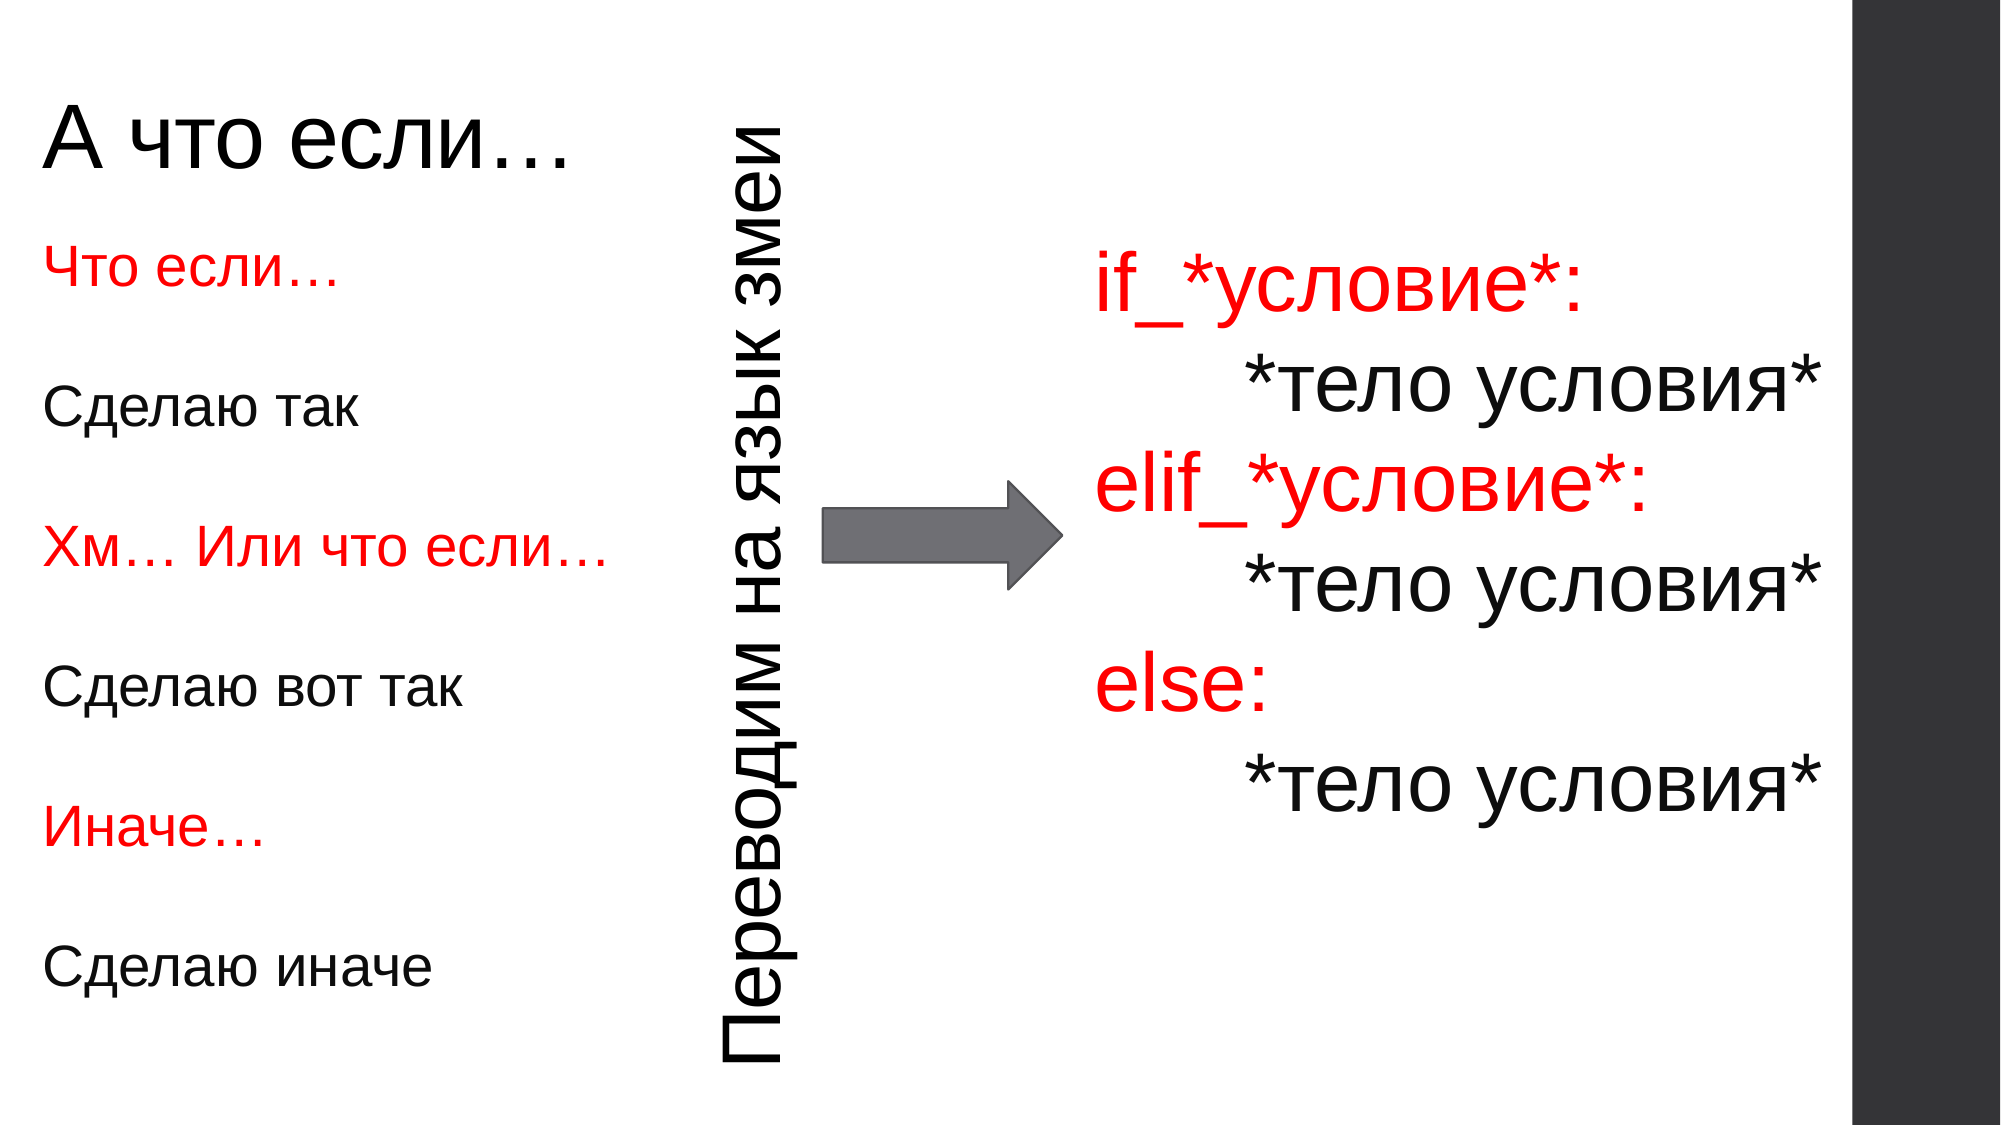

# А что если…
Что если…

Сделаю так

Хм… Или что если…

Сделаю вот так

Иначе…

Сделаю иначе

if_*условие*:
	*тело условия*
elif_*условие*:
	*тело условия*
else:
	*тело условия*

Переводим на язык змеи